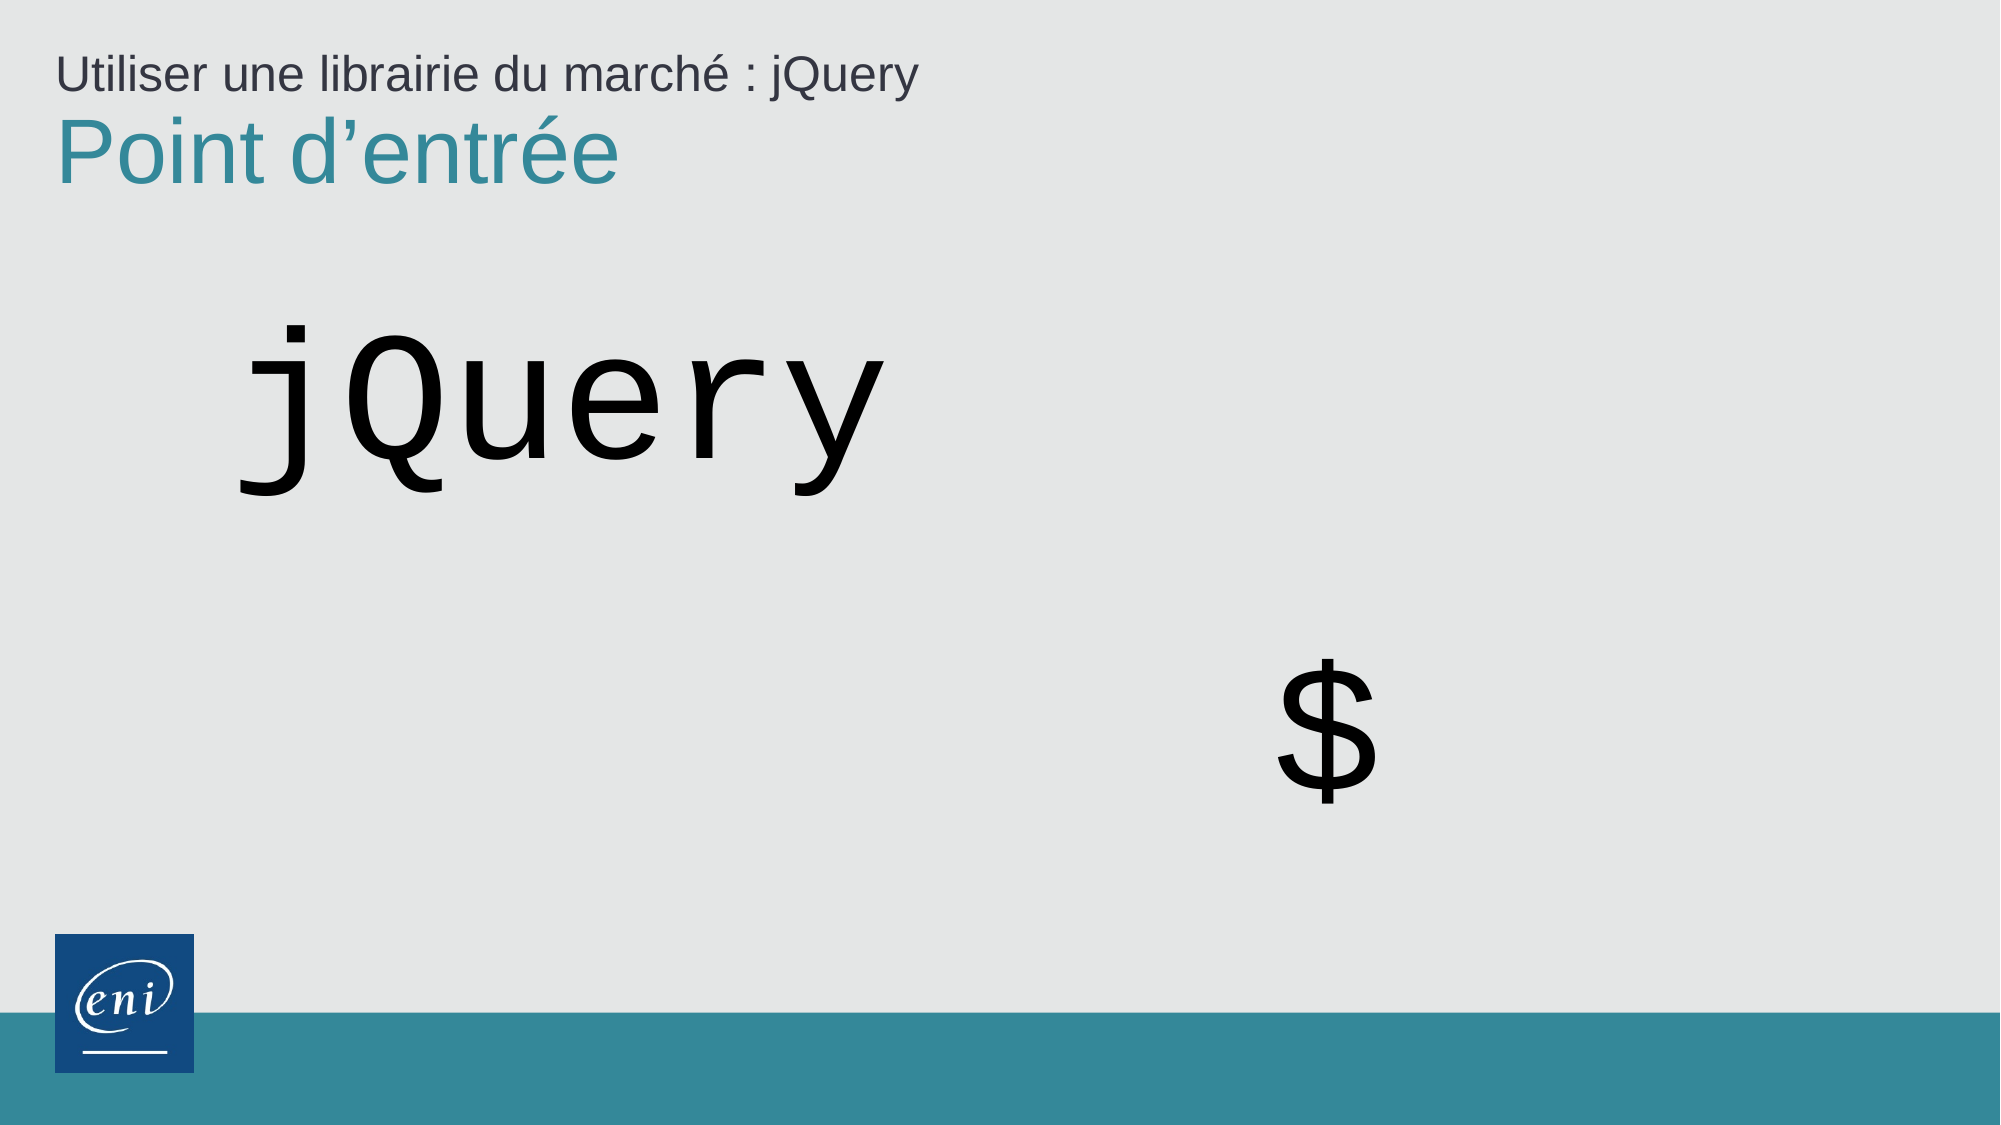

Utiliser une librairie du marché : jQuery
# Point d’entrée
jQuery
$